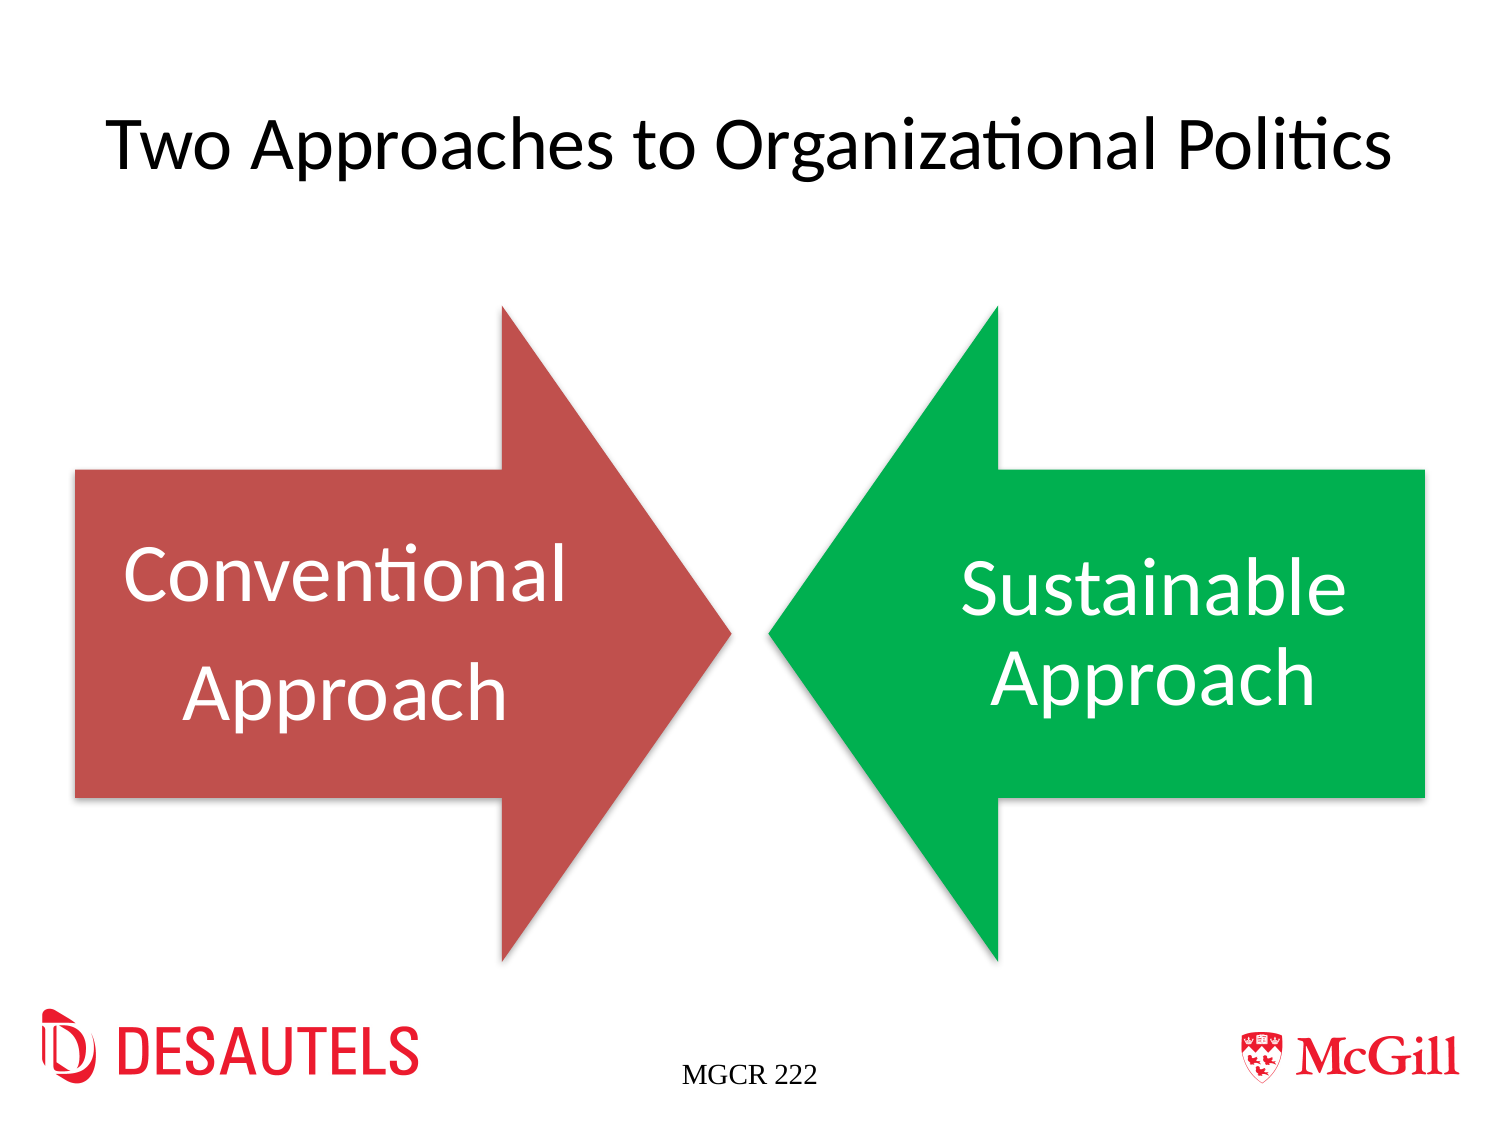

# Two Approaches to Organizational Politics
Conventional
Approach
Sustainable Approach
MGCR 222